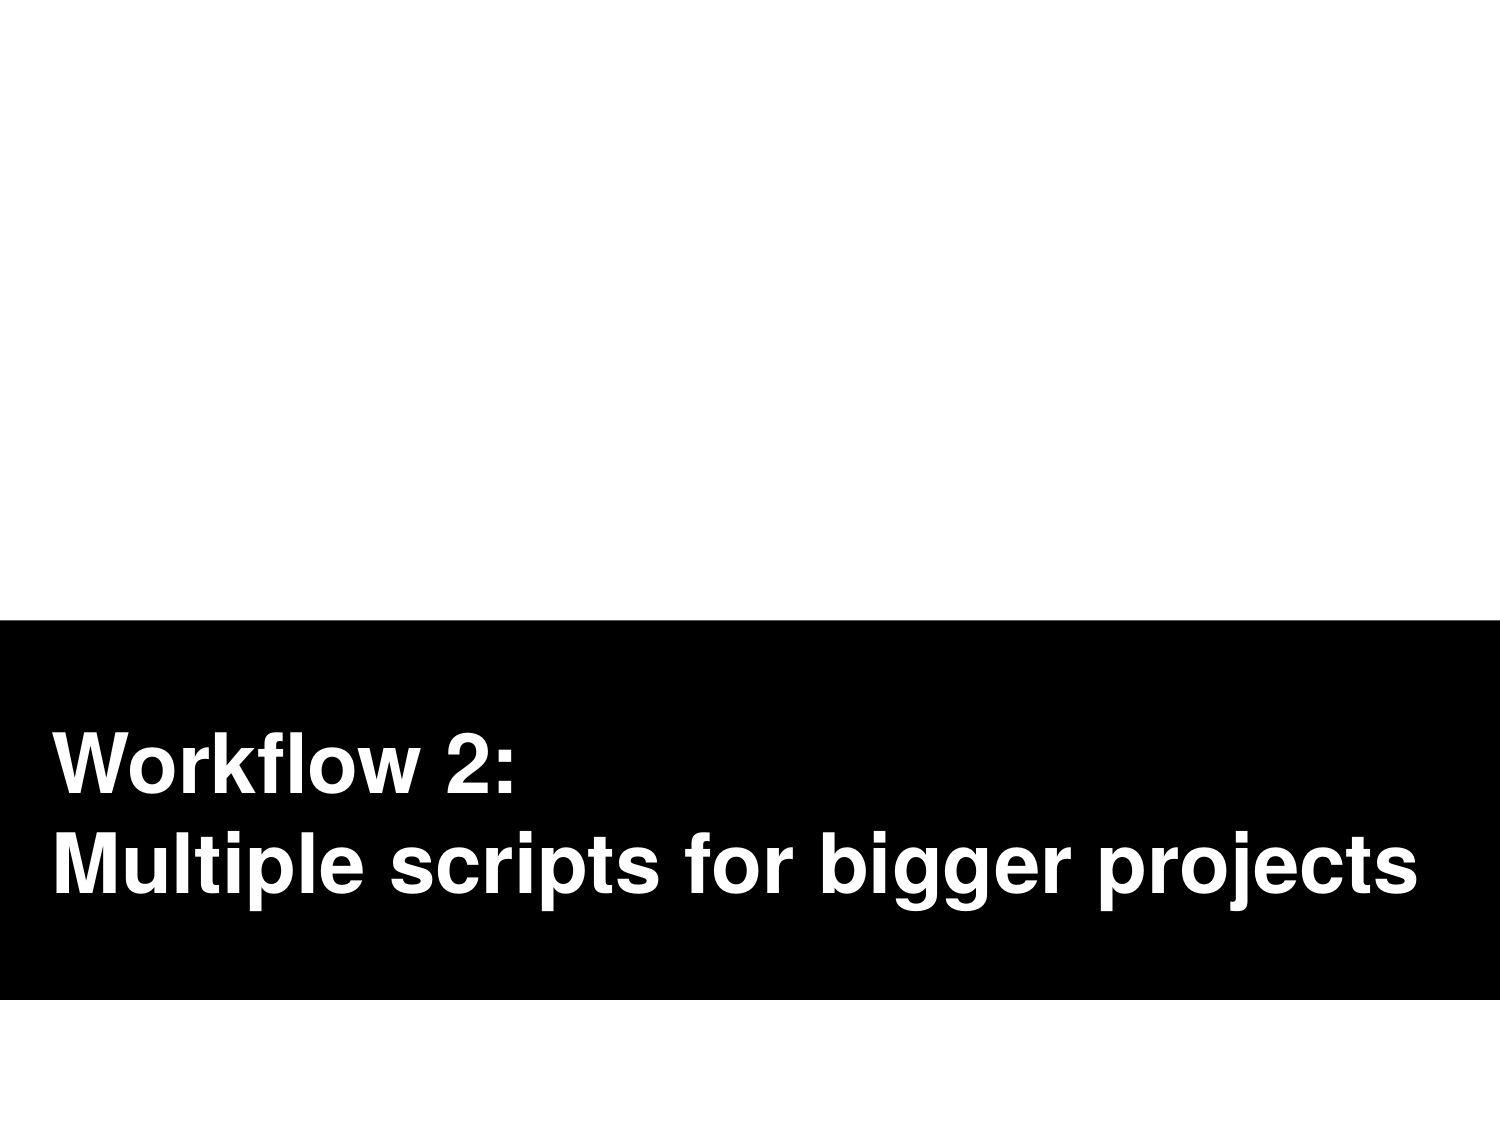

# Workflow 2: Multiple scripts for bigger projects